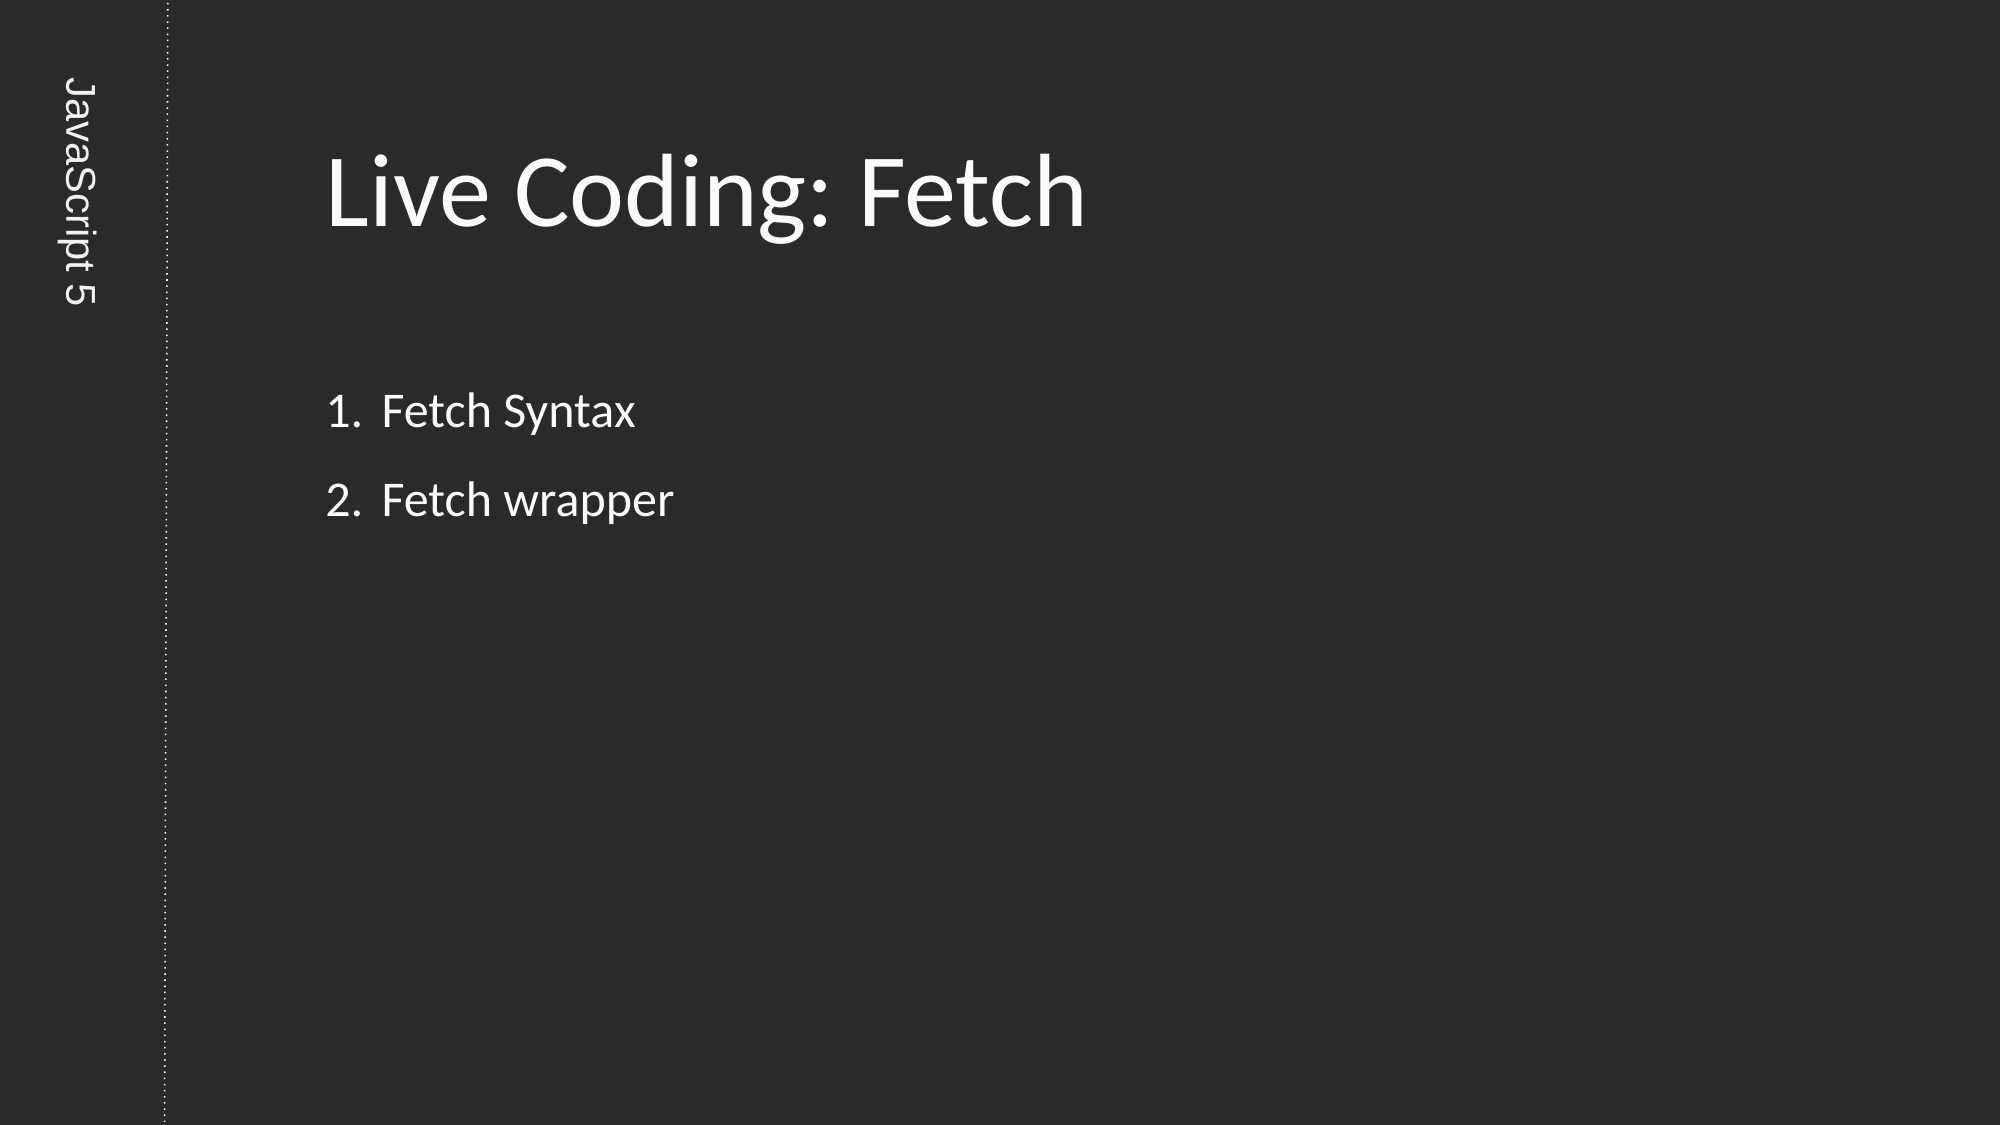

# Live Coding: Fetch

Fetch Syntax
Fetch wrapper